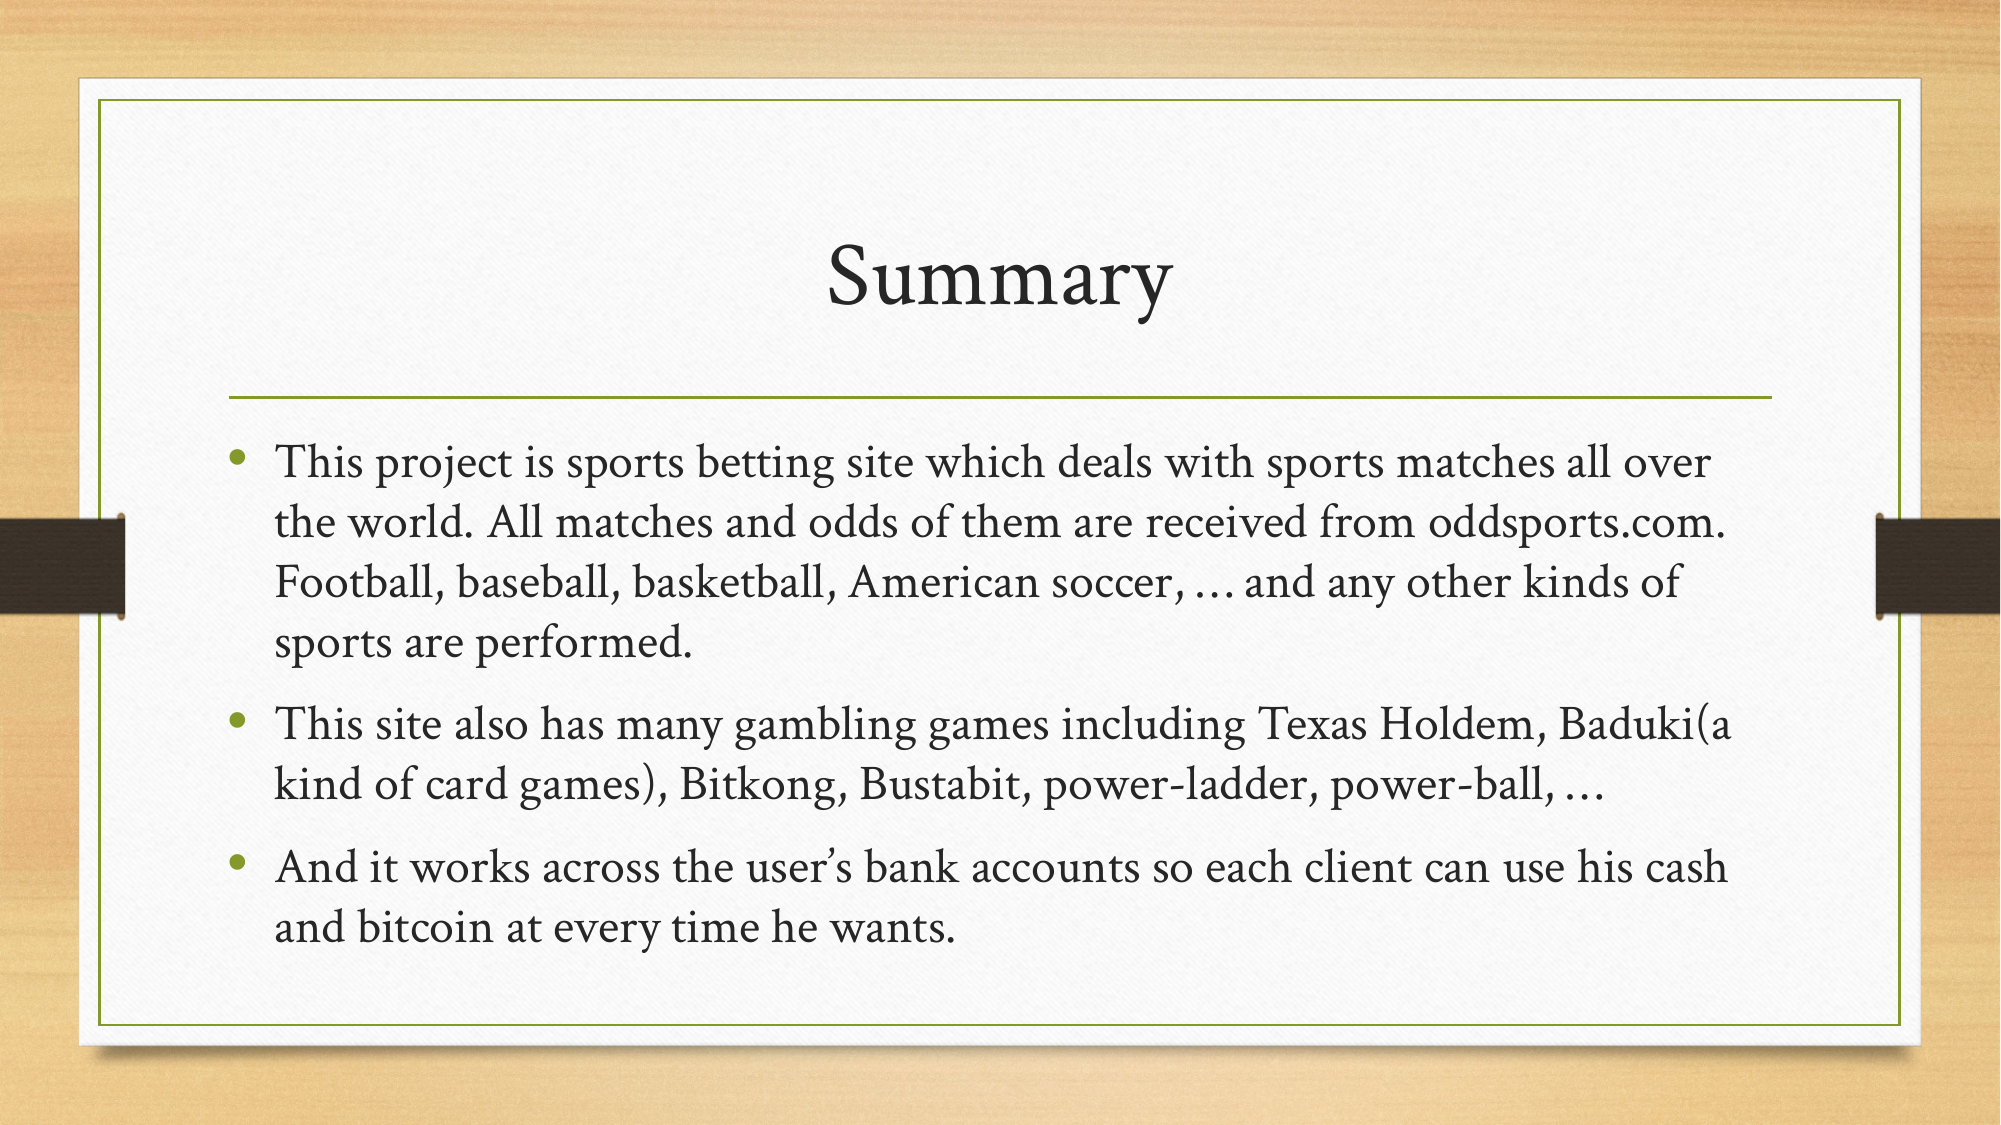

# Summary
This project is sports betting site which deals with sports matches all over the world. All matches and odds of them are received from oddsports.com. Football, baseball, basketball, American soccer, … and any other kinds of sports are performed.
This site also has many gambling games including Texas Holdem, Baduki(a kind of card games), Bitkong, Bustabit, power-ladder, power-ball, …
And it works across the user’s bank accounts so each client can use his cash and bitcoin at every time he wants.